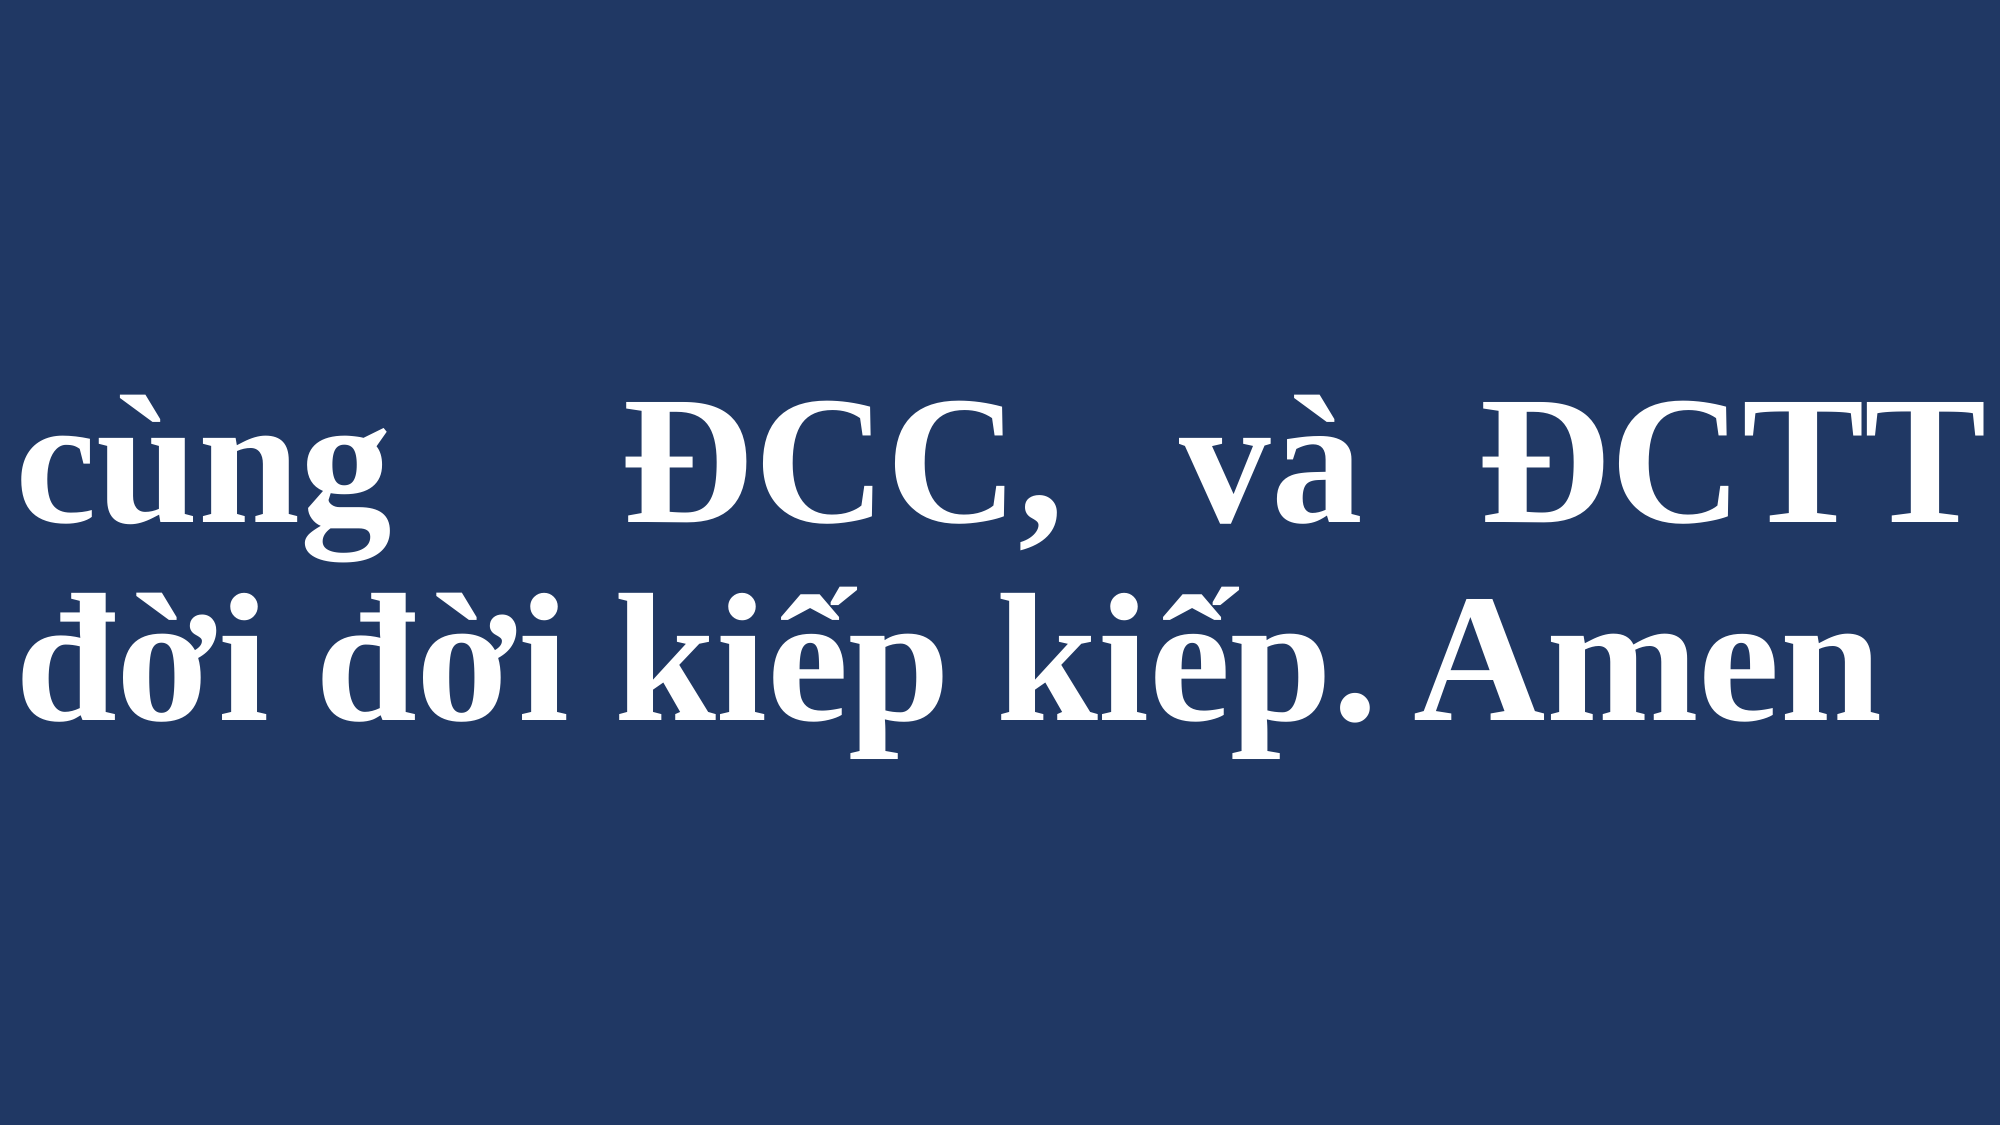

# cùng  ĐCC, và ĐCTT đời đời kiếp kiếp. Amen